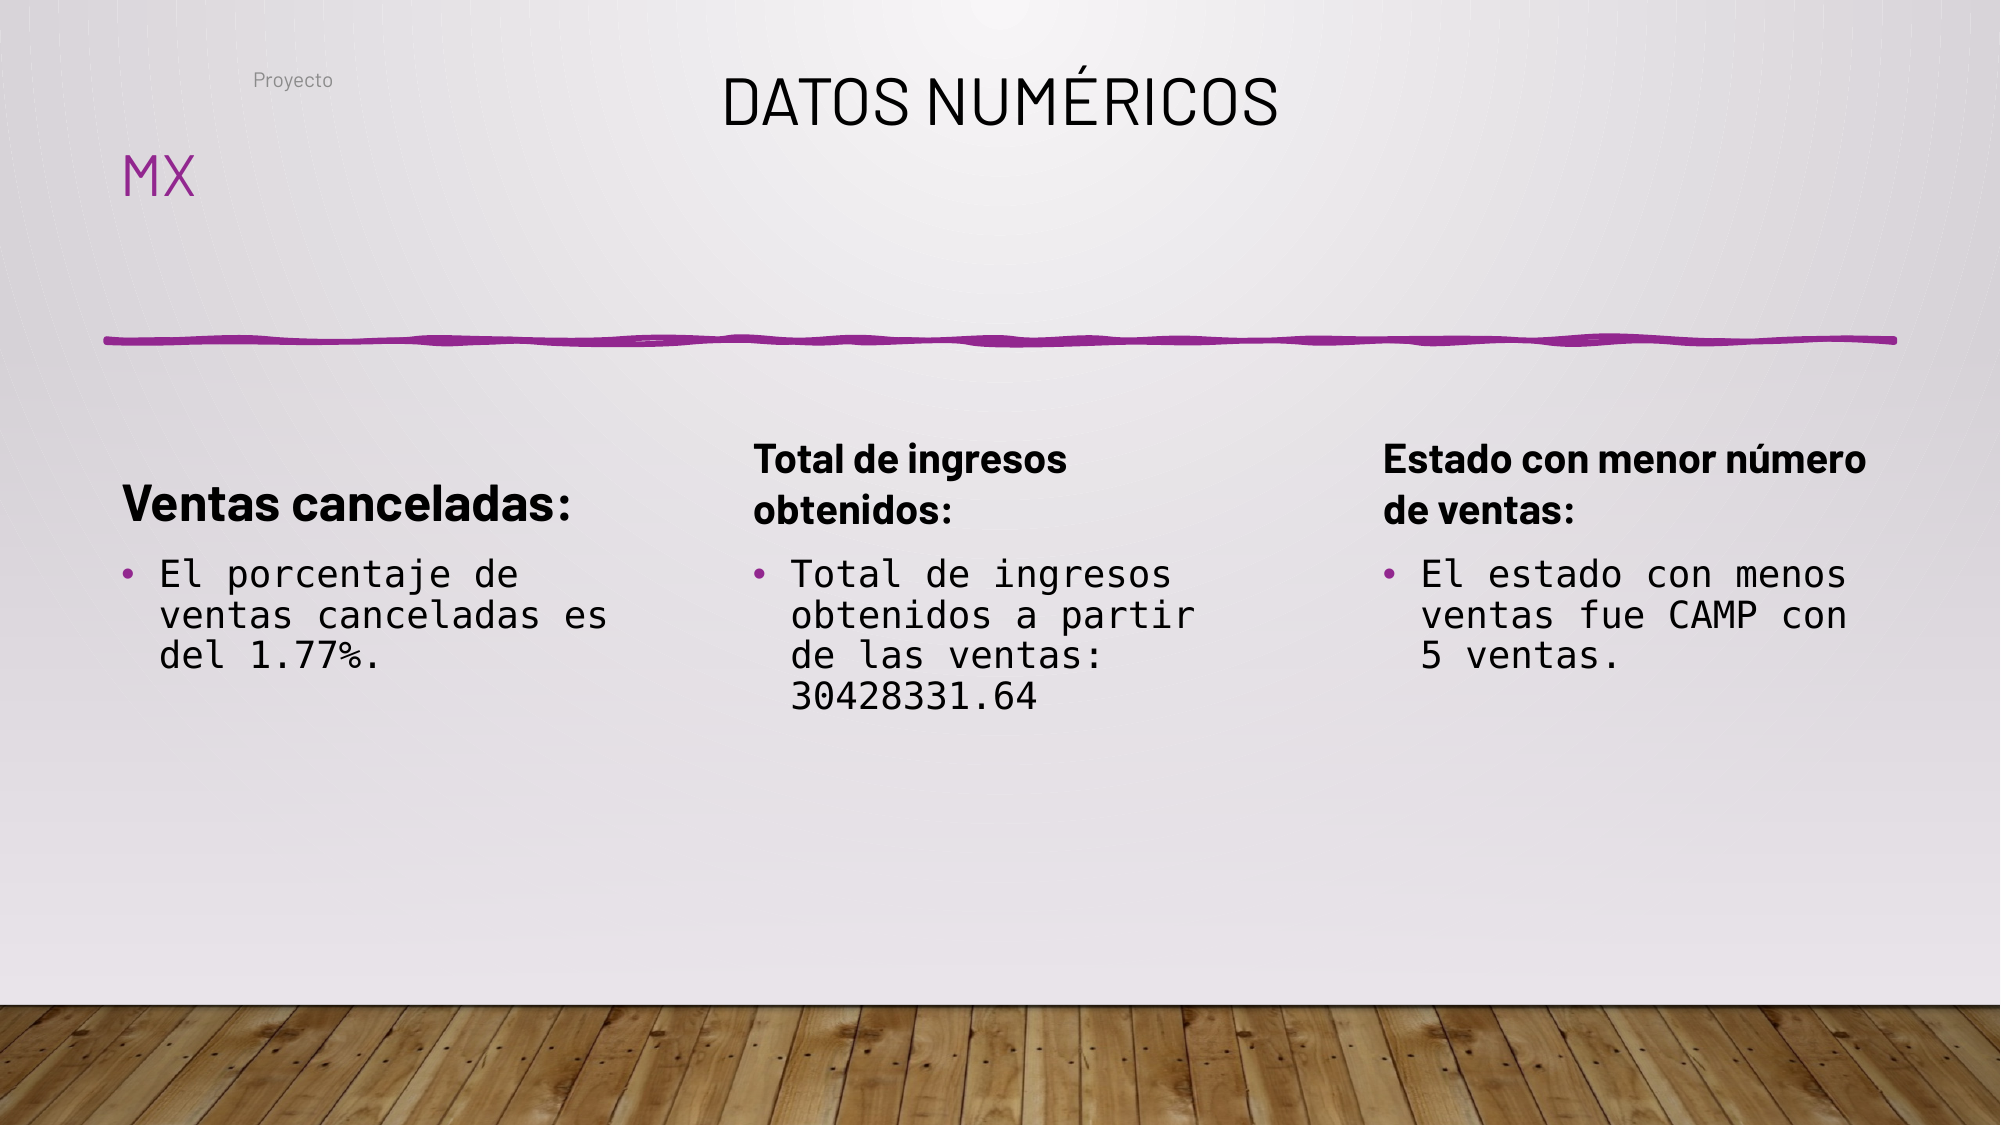

Proyecto
# Datos numéricos
MX
Ventas canceladas:
Total de ingresos obtenidos:
Estado con menor número de ventas:
El porcentaje de ventas canceladas es del 1.77%.
Total de ingresos obtenidos a partir de las ventas: 30428331.64
El estado con menos ventas fue CAMP con 5 ventas.